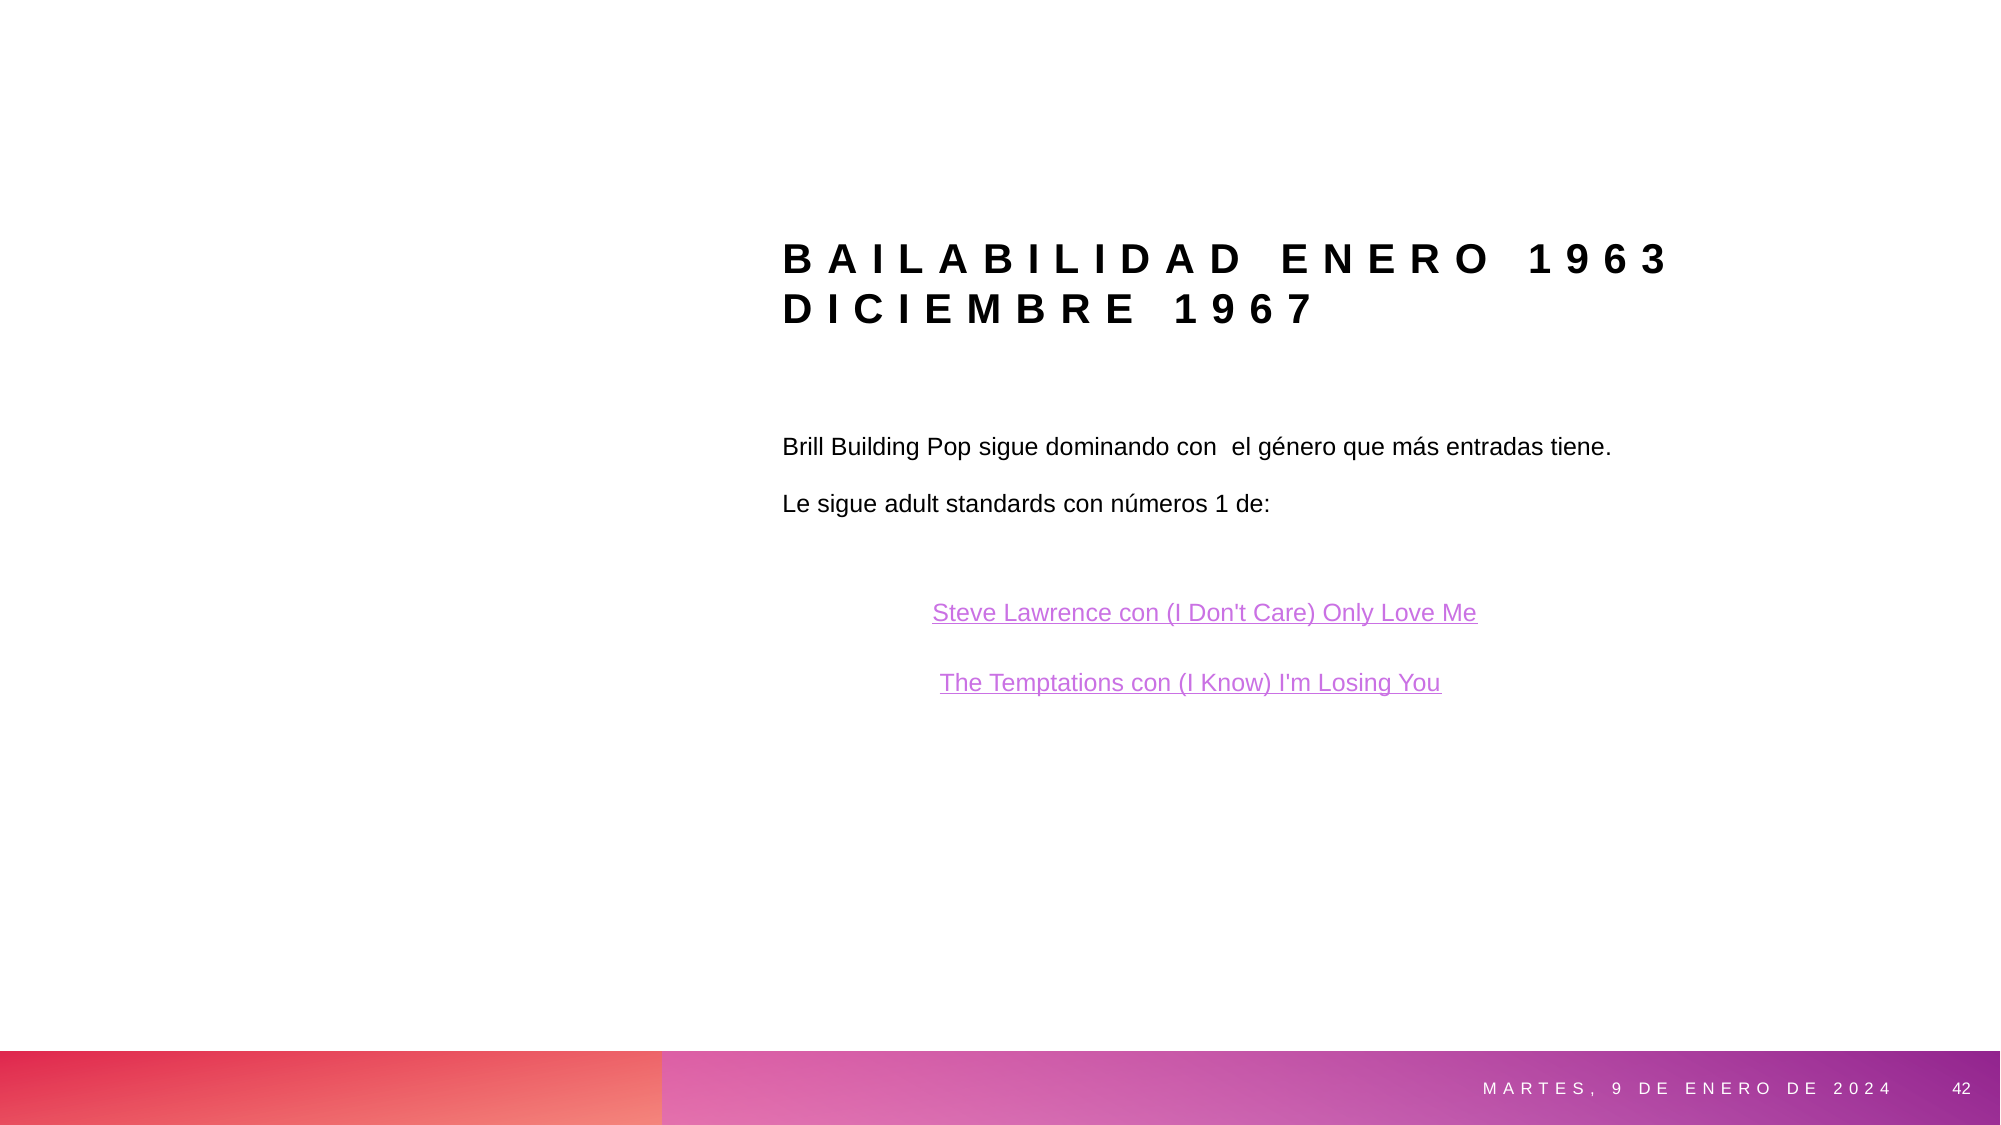

# Bailabilidad Enero 1963 Diciembre 1967
Brill Building Pop sigue dominando con  el género que más entradas tiene.
Le sigue adult standards con números 1 de:

	Steve Lawrence con (I Don't Care) Only Love Me
	 The Temptations con (I Know) I'm Losing You

Martes, 9 de Enero de 2024
42